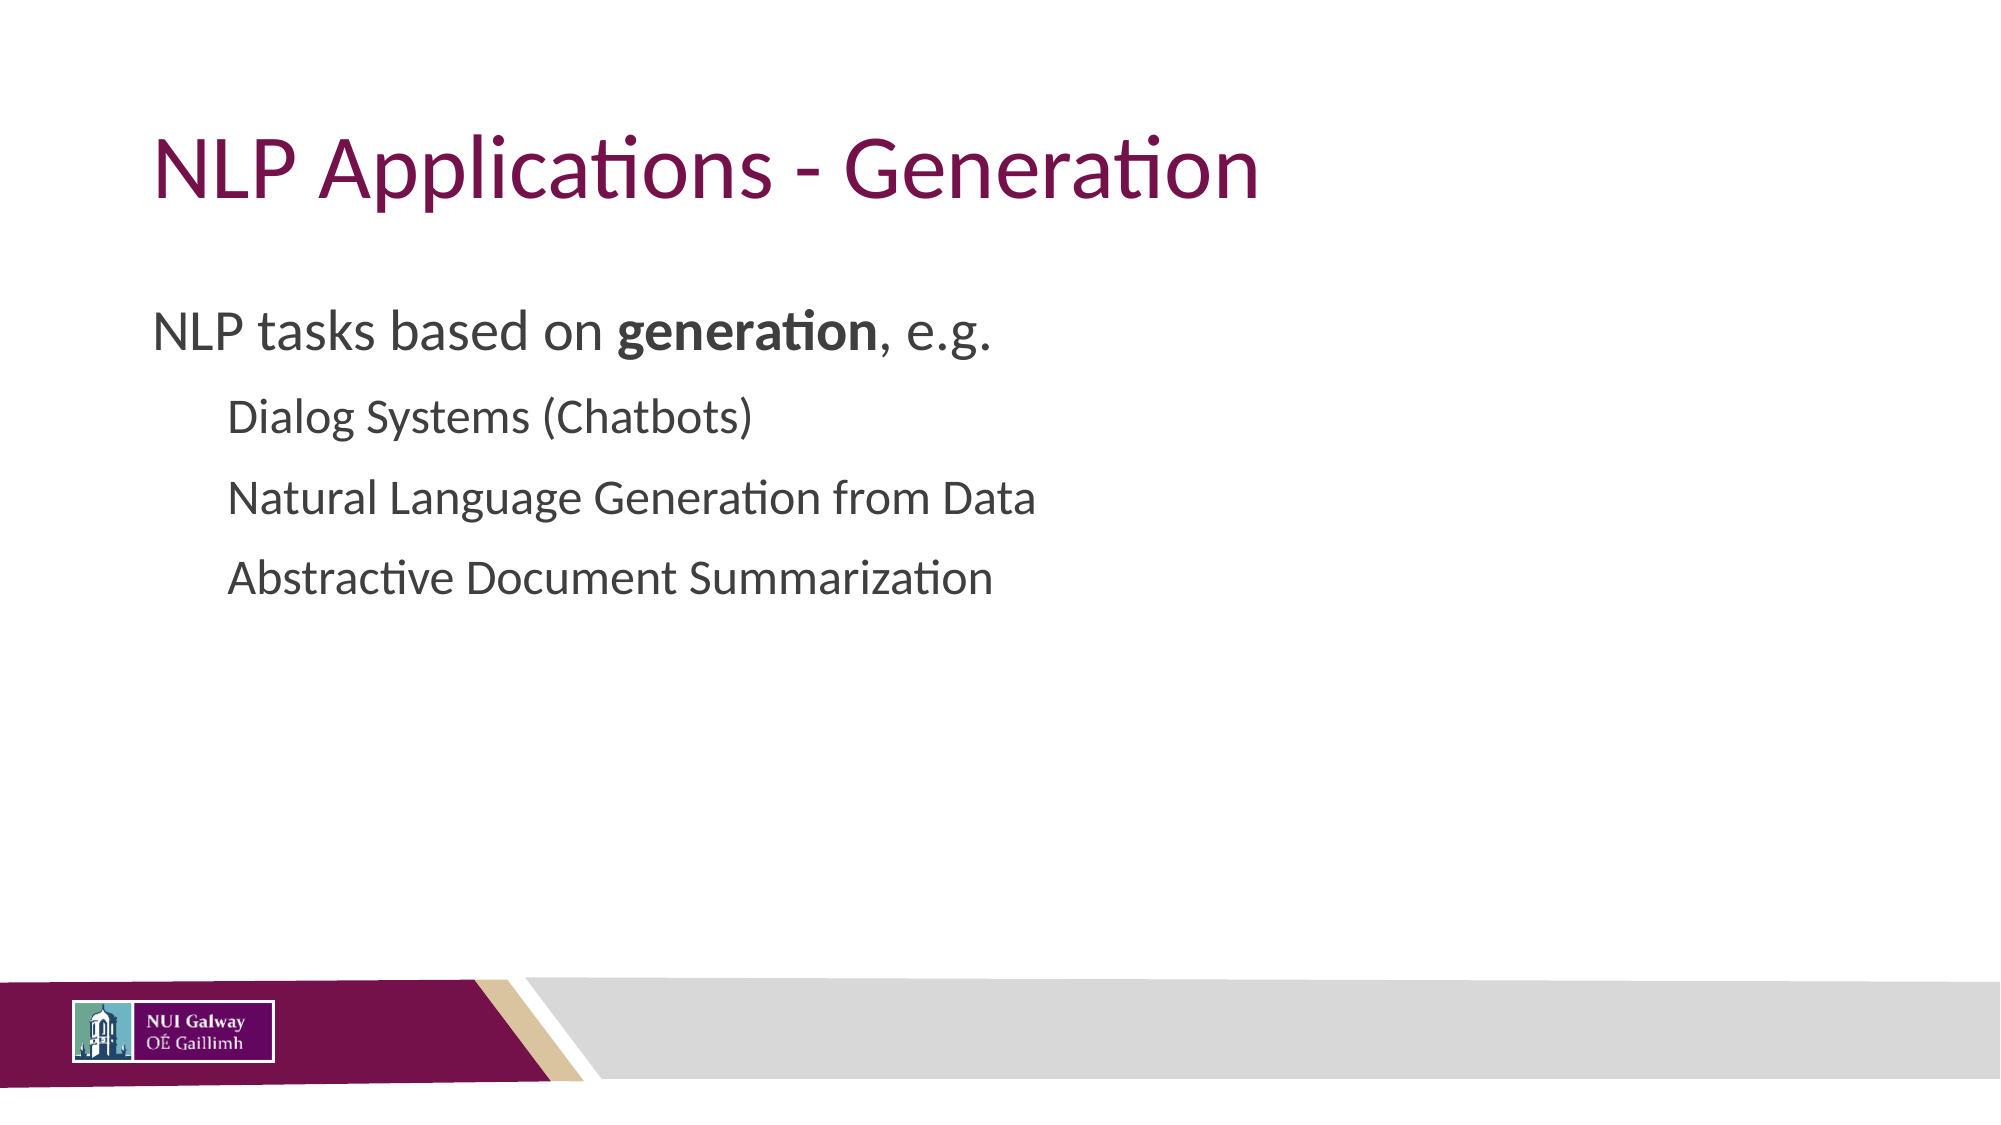

# NLP Applications - Generation
NLP tasks based on generation, e.g.
Dialog Systems (Chatbots)
Natural Language Generation from Data
Abstractive Document Summarization